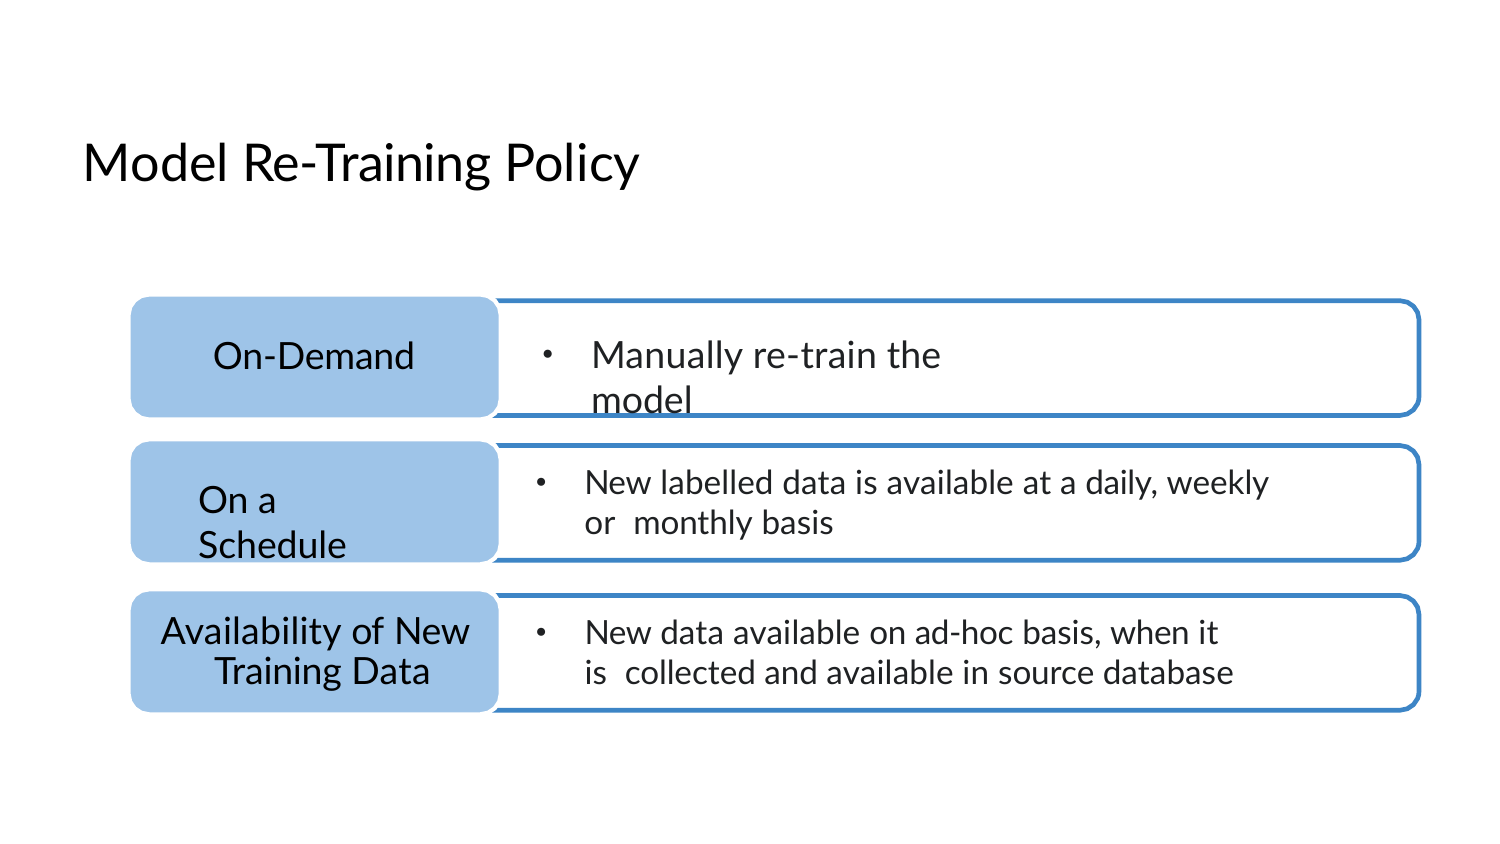

Model Re-Training Policy

Manually re-train the model
On-Demand

New labelled data is available at a daily, weekly or  monthly basis
On a Schedule

Availability of New  Training Data
New data available on ad-hoc basis, when it is  collected and available in source database